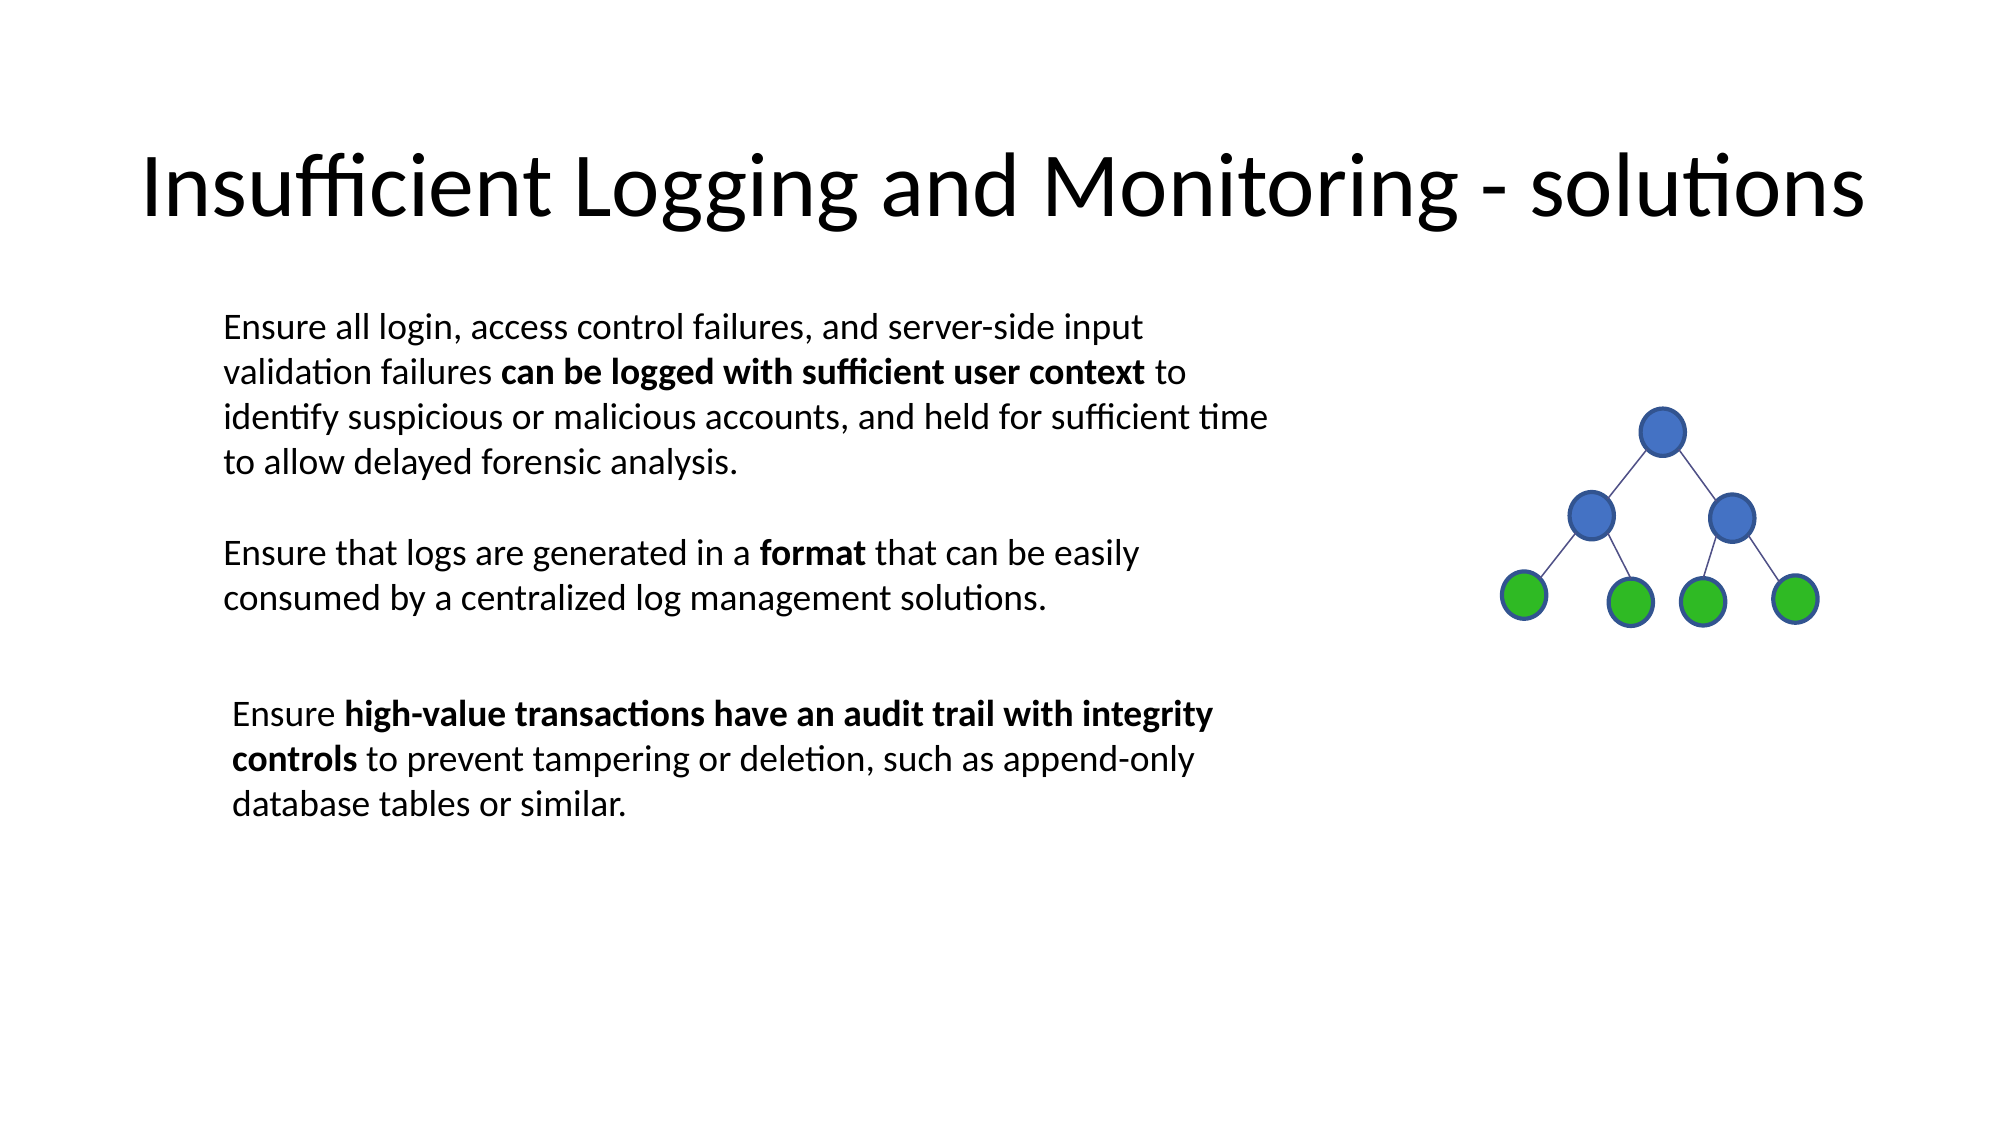

Insufficient Logging and Monitoring - solutions
Ensure all login, access control failures, and server-side input validation failures can be logged with sufficient user context to identify suspicious or malicious accounts, and held for sufficient time to allow delayed forensic analysis.

Ensure that logs are generated in a format that can be easily consumed by a centralized log management solutions.
Ensure high-value transactions have an audit trail with integrity controls to prevent tampering or deletion, such as append-only database tables or similar.